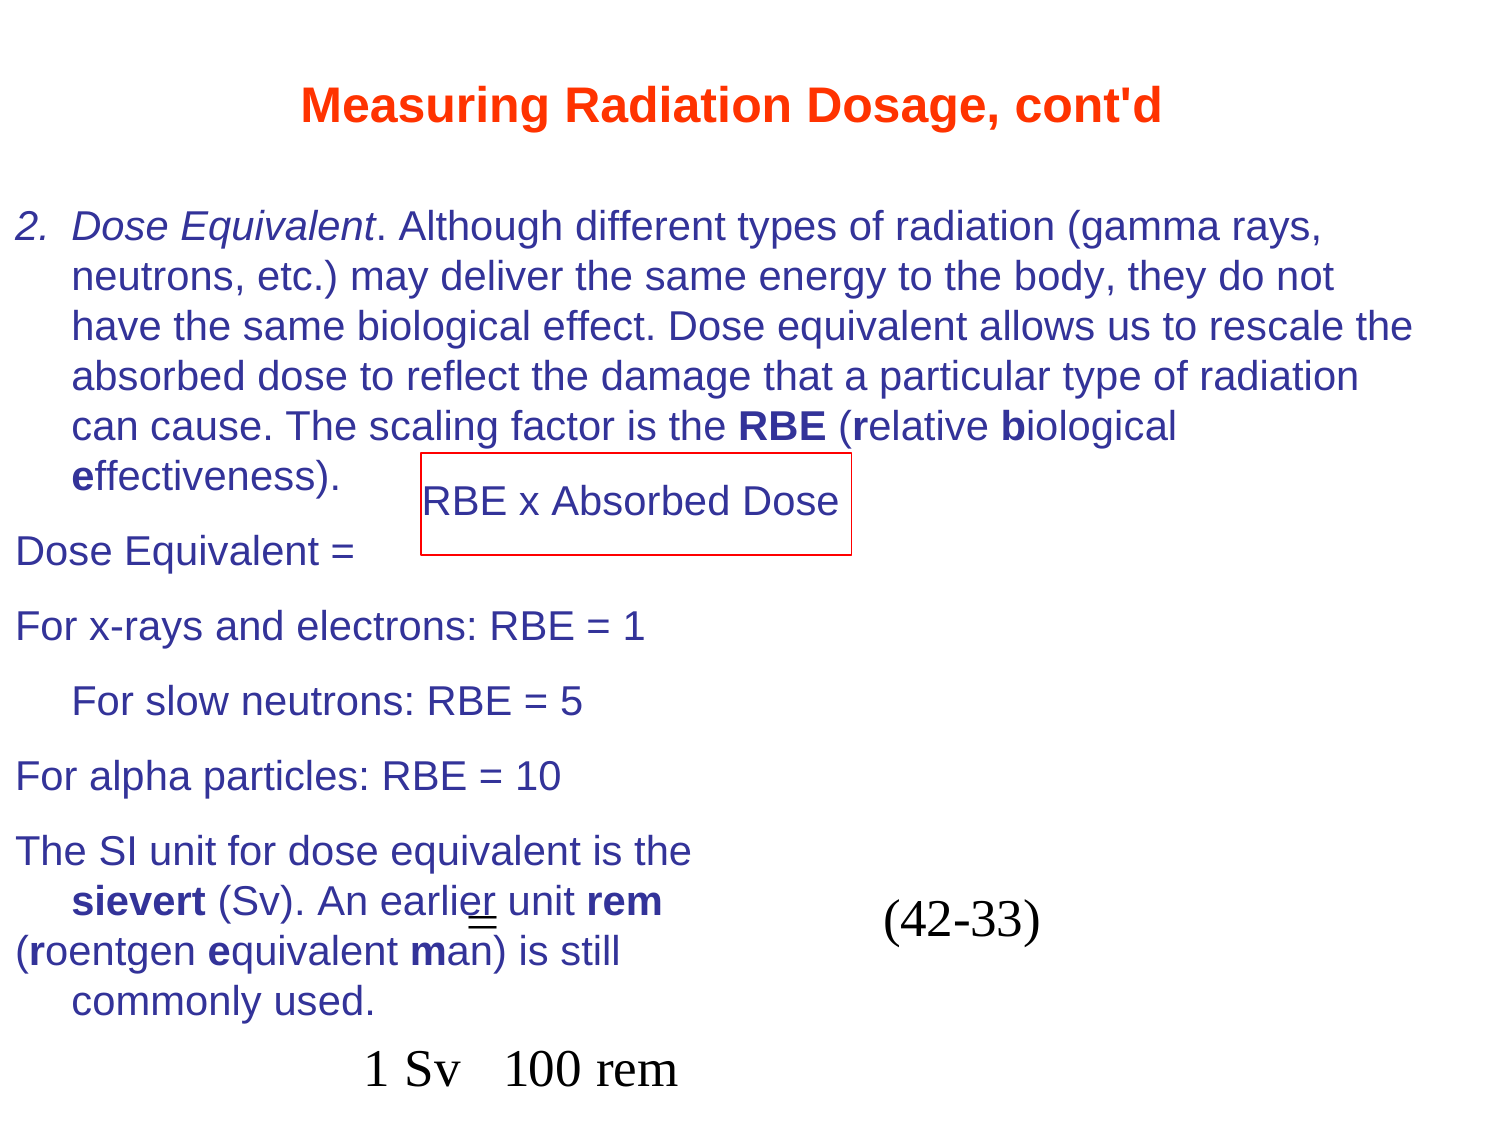

# Measuring Radiation Dosage, cont'd
2.	Dose Equivalent. Although different types of radiation (gamma rays, neutrons, etc.) may deliver the same energy to the body, they do not have the same biological effect. Dose equivalent allows us to rescale the absorbed dose to reflect the damage that a particular type of radiation can cause. The scaling factor is the RBE (relative biological effectiveness).

Dose Equivalent =
For x-rays and electrons: RBE = 1 For slow neutrons: RBE = 5

For alpha particles: RBE = 10

The SI unit for dose equivalent is the sievert (Sv). An earlier unit rem
(roentgen equivalent man) is still commonly used.
1 Sv	100 rem

The National Council on Radiation Protection recommends that no one should receive an equivalent dose greater than 5 mSv per year.

RBE x Absorbed Dose

(42-33)